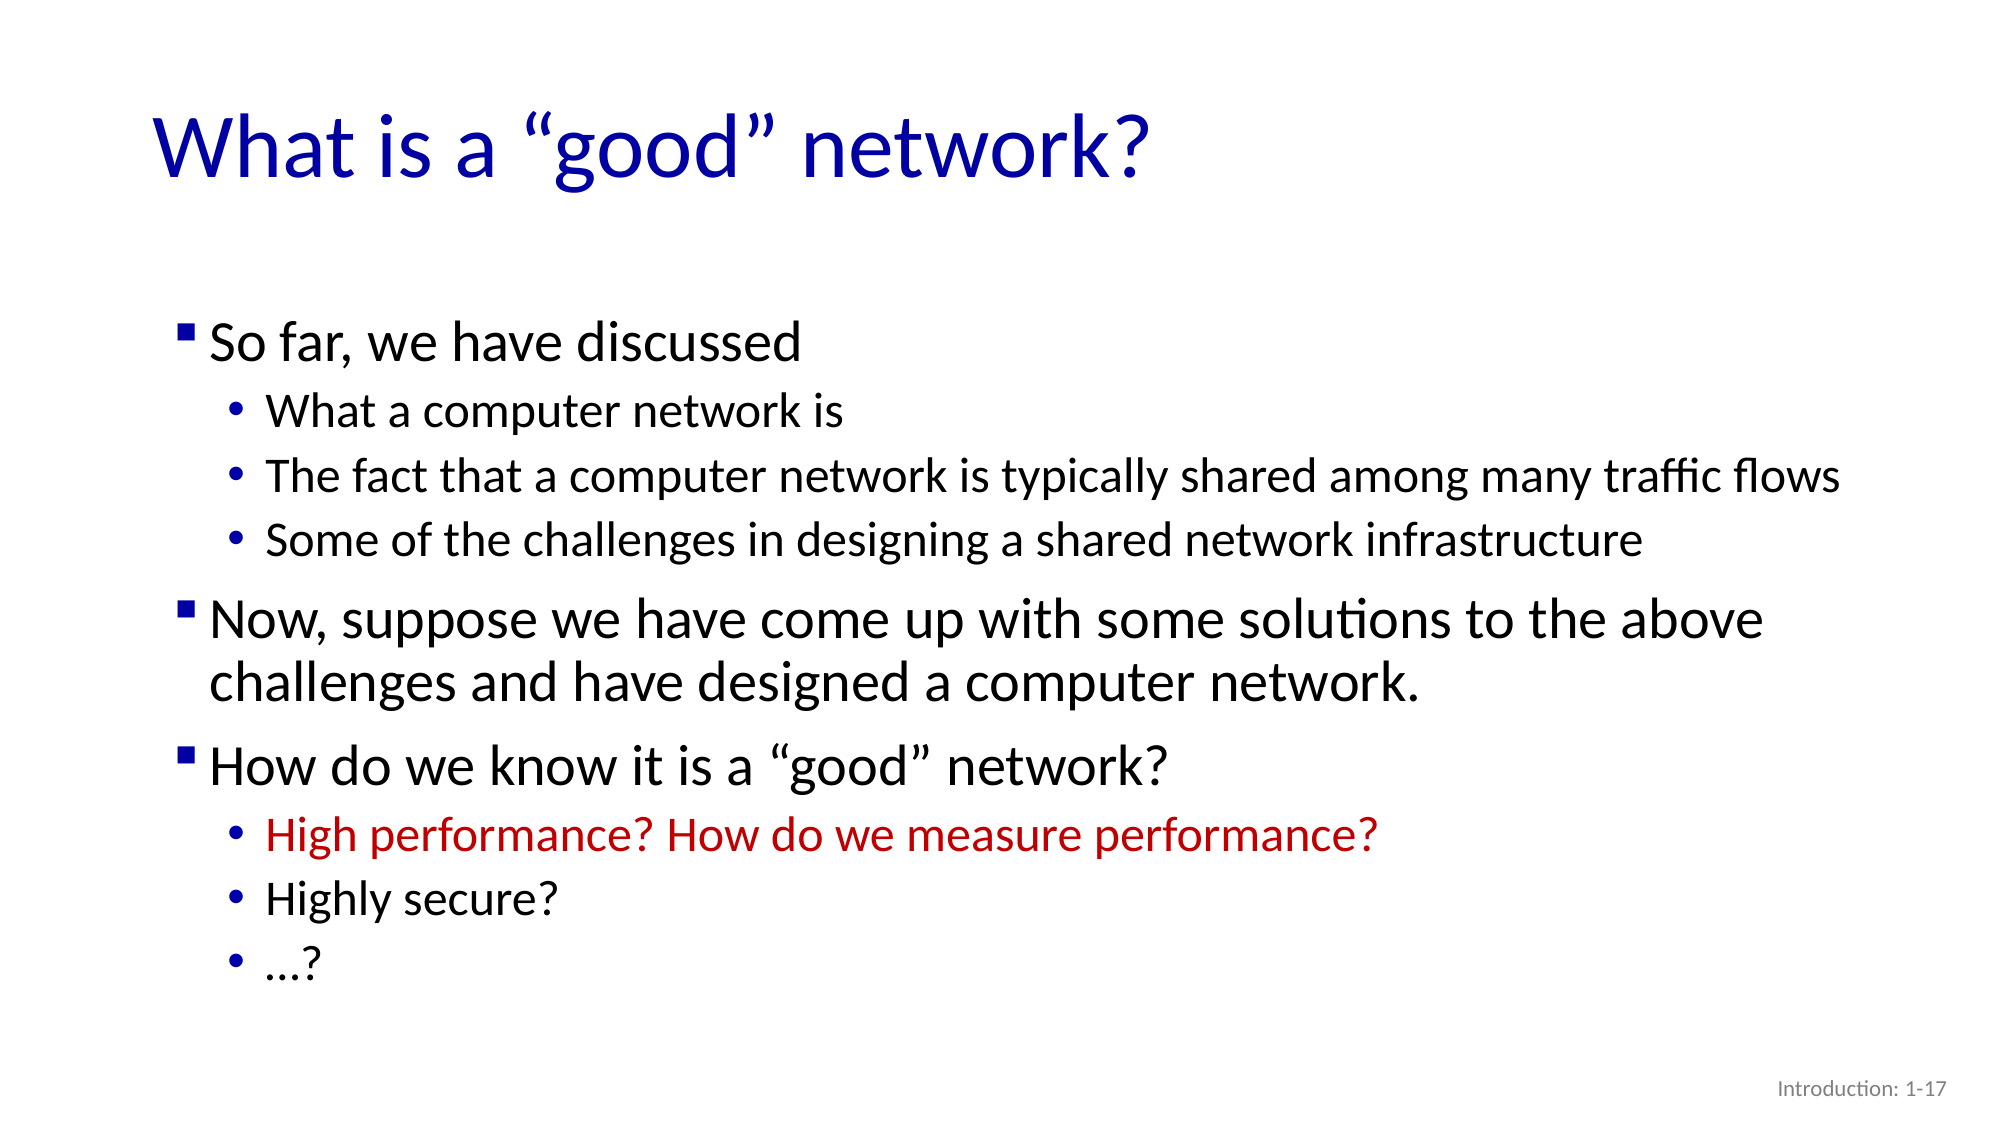

# What is a “good” network?
So far, we have discussed
What a computer network is
The fact that a computer network is typically shared among many traffic flows
Some of the challenges in designing a shared network infrastructure
Now, suppose we have come up with some solutions to the above challenges and have designed a computer network.
How do we know it is a “good” network?
High performance? How do we measure performance?
Highly secure?
…?
Introduction: 1-17